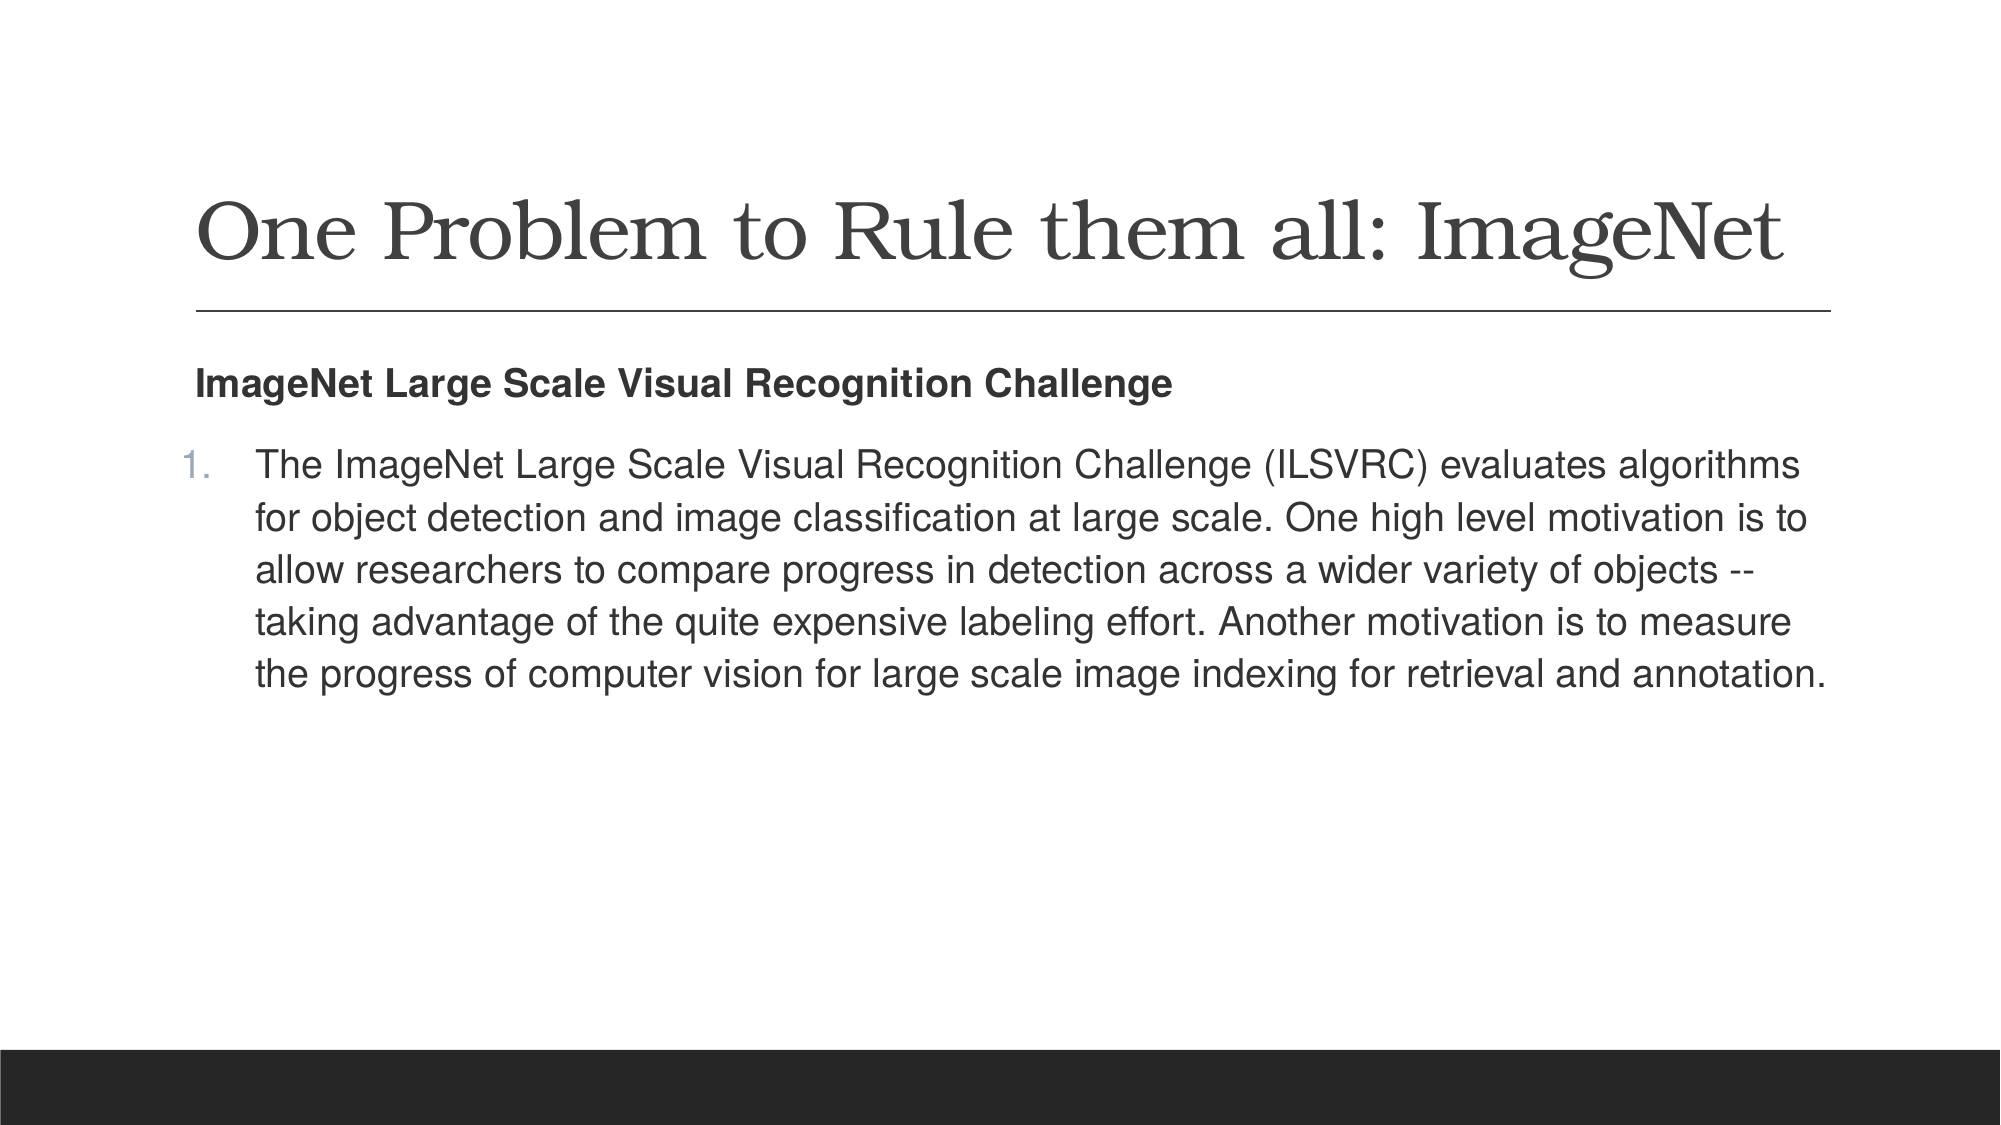

# One Problem to Rule them all: ImageNet
ImageNet Large Scale Visual Recognition Challenge
The ImageNet Large Scale Visual Recognition Challenge (ILSVRC) evaluates algorithms for object detection and image classification at large scale. One high level motivation is to allow researchers to compare progress in detection across a wider variety of objects -- taking advantage of the quite expensive labeling effort. Another motivation is to measure the progress of computer vision for large scale image indexing for retrieval and annotation.